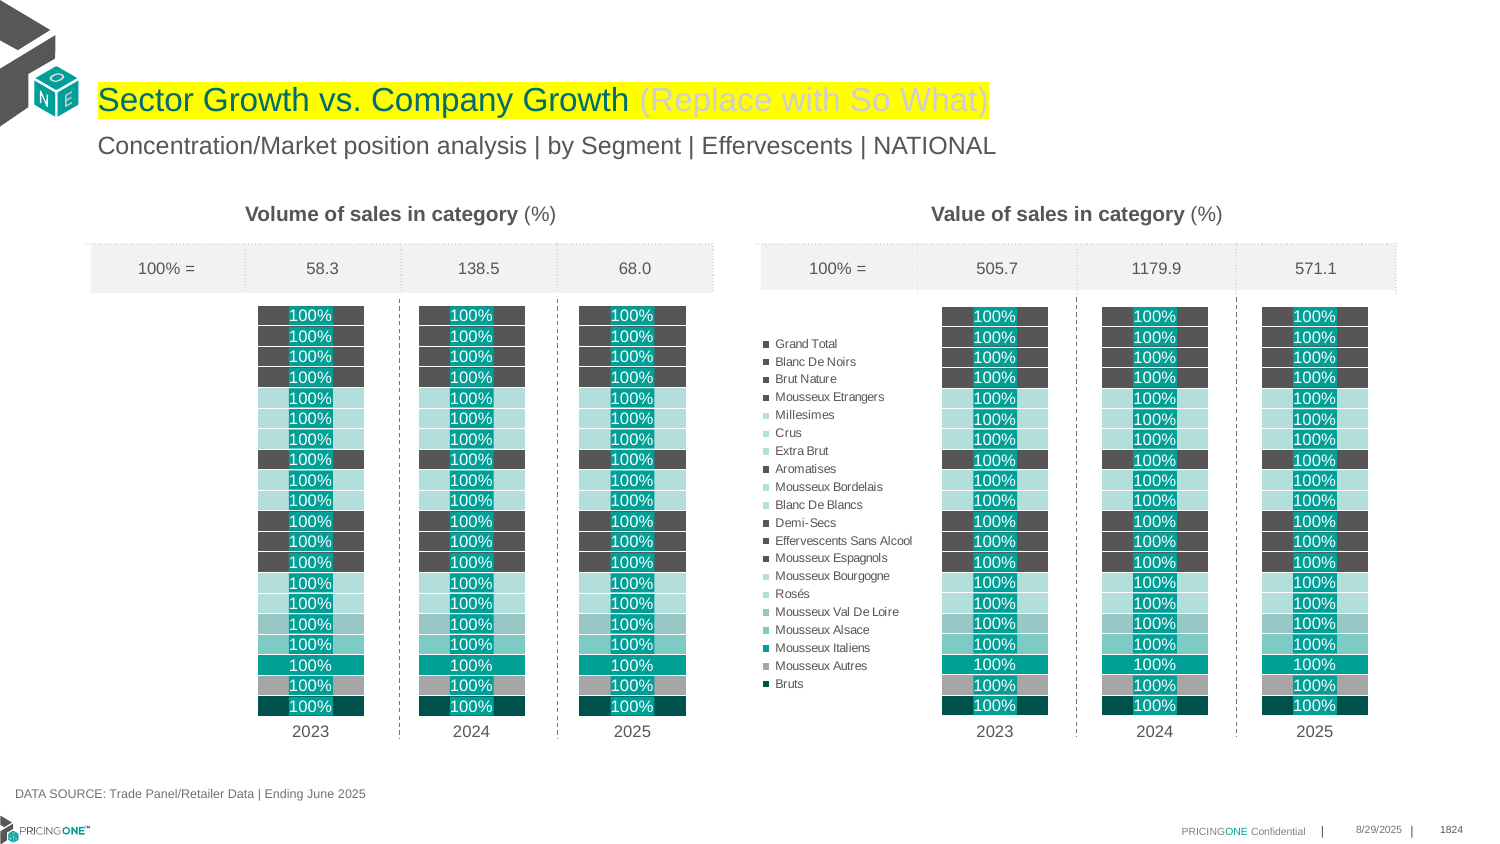

# Sector Growth vs. Company Growth (Replace with So What)
Concentration/Market position analysis | by Segment | Effervescents | NATIONAL
| Volume of sales in category (%) |  |  |  |
| --- | --- | --- | --- |
| 100% = | 58.3 | 138.5 | 68.0 |
| Value of sales in category (%) |  |  |  |
| --- | --- | --- | --- |
| 100% = | 505.7 | 1179.9 | 571.1 |

### Chart

| Category | Bruts | Mousseux Autres | Mousseux Italiens | Mousseux Alsace | Mousseux Val De Loire | Rosés | Mousseux Bourgogne | Mousseux Espagnols | Effervescents Sans Alcool | Demi-Secs | Blanc De Blancs | Mousseux Bordelais | Aromatises | Extra Brut | Crus | Millesimes | Mousseux Etrangers | Brut Nature | Blanc De Noirs | Grand Total |
|---|---|---|---|---|---|---|---|---|---|---|---|---|---|---|---|---|---|---|---|---|
| 2023 | 1.0 | 1.0 | 1.0 | 1.0 | 1.0 | 1.0 | 1.0 | 1.0 | 1.0 | 1.0 | 1.0 | 1.0 | 1.0 | 1.0 | 1.0 | 1.0 | 1.0 | 1.0 | 1.0 | 1.0 |
| 2024 | 1.0 | 1.0 | 1.0 | 1.0 | 1.0 | 1.0 | 1.0 | 1.0 | 1.0 | 1.0 | 1.0 | 1.0 | 1.0 | 1.0 | 1.0 | 1.0 | 1.0 | 1.0 | 1.0 | 1.0 |
| 2025 | 1.0 | 1.0 | 1.0 | 1.0 | 1.0 | 1.0 | 1.0 | 1.0 | 1.0 | 1.0 | 1.0 | 1.0 | 1.0 | 1.0 | 1.0 | 1.0 | 1.0 | 1.0 | 1.0 | 1.0 |

### Chart

| Category | Bruts | Mousseux Autres | Mousseux Italiens | Mousseux Alsace | Mousseux Val De Loire | Rosés | Mousseux Bourgogne | Mousseux Espagnols | Effervescents Sans Alcool | Demi-Secs | Blanc De Blancs | Mousseux Bordelais | Aromatises | Extra Brut | Crus | Millesimes | Mousseux Etrangers | Brut Nature | Blanc De Noirs | Grand Total |
|---|---|---|---|---|---|---|---|---|---|---|---|---|---|---|---|---|---|---|---|---|
| 2023 | 1.0 | 1.0 | 1.0 | 1.0 | 1.0 | 1.0 | 1.0 | 1.0 | 1.0 | 1.0 | 1.0 | 1.0 | 1.0 | 1.0 | 1.0 | 1.0 | 1.0 | 1.0 | 1.0 | 1.0 |
| 2024 | 1.0 | 1.0 | 1.0 | 1.0 | 1.0 | 1.0 | 1.0 | 1.0 | 1.0 | 1.0 | 1.0 | 1.0 | 1.0 | 1.0 | 1.0 | 1.0 | 1.0 | 1.0 | 1.0 | 1.0 |
| 2025 | 1.0 | 1.0 | 1.0 | 1.0 | 1.0 | 1.0 | 1.0 | 1.0 | 1.0 | 1.0 | 1.0 | 1.0 | 1.0 | 1.0 | 1.0 | 1.0 | 1.0 | 1.0 | 1.0 | 1.0 |
DATA SOURCE: Trade Panel/Retailer Data | Ending June 2025

8/29/2025
1824